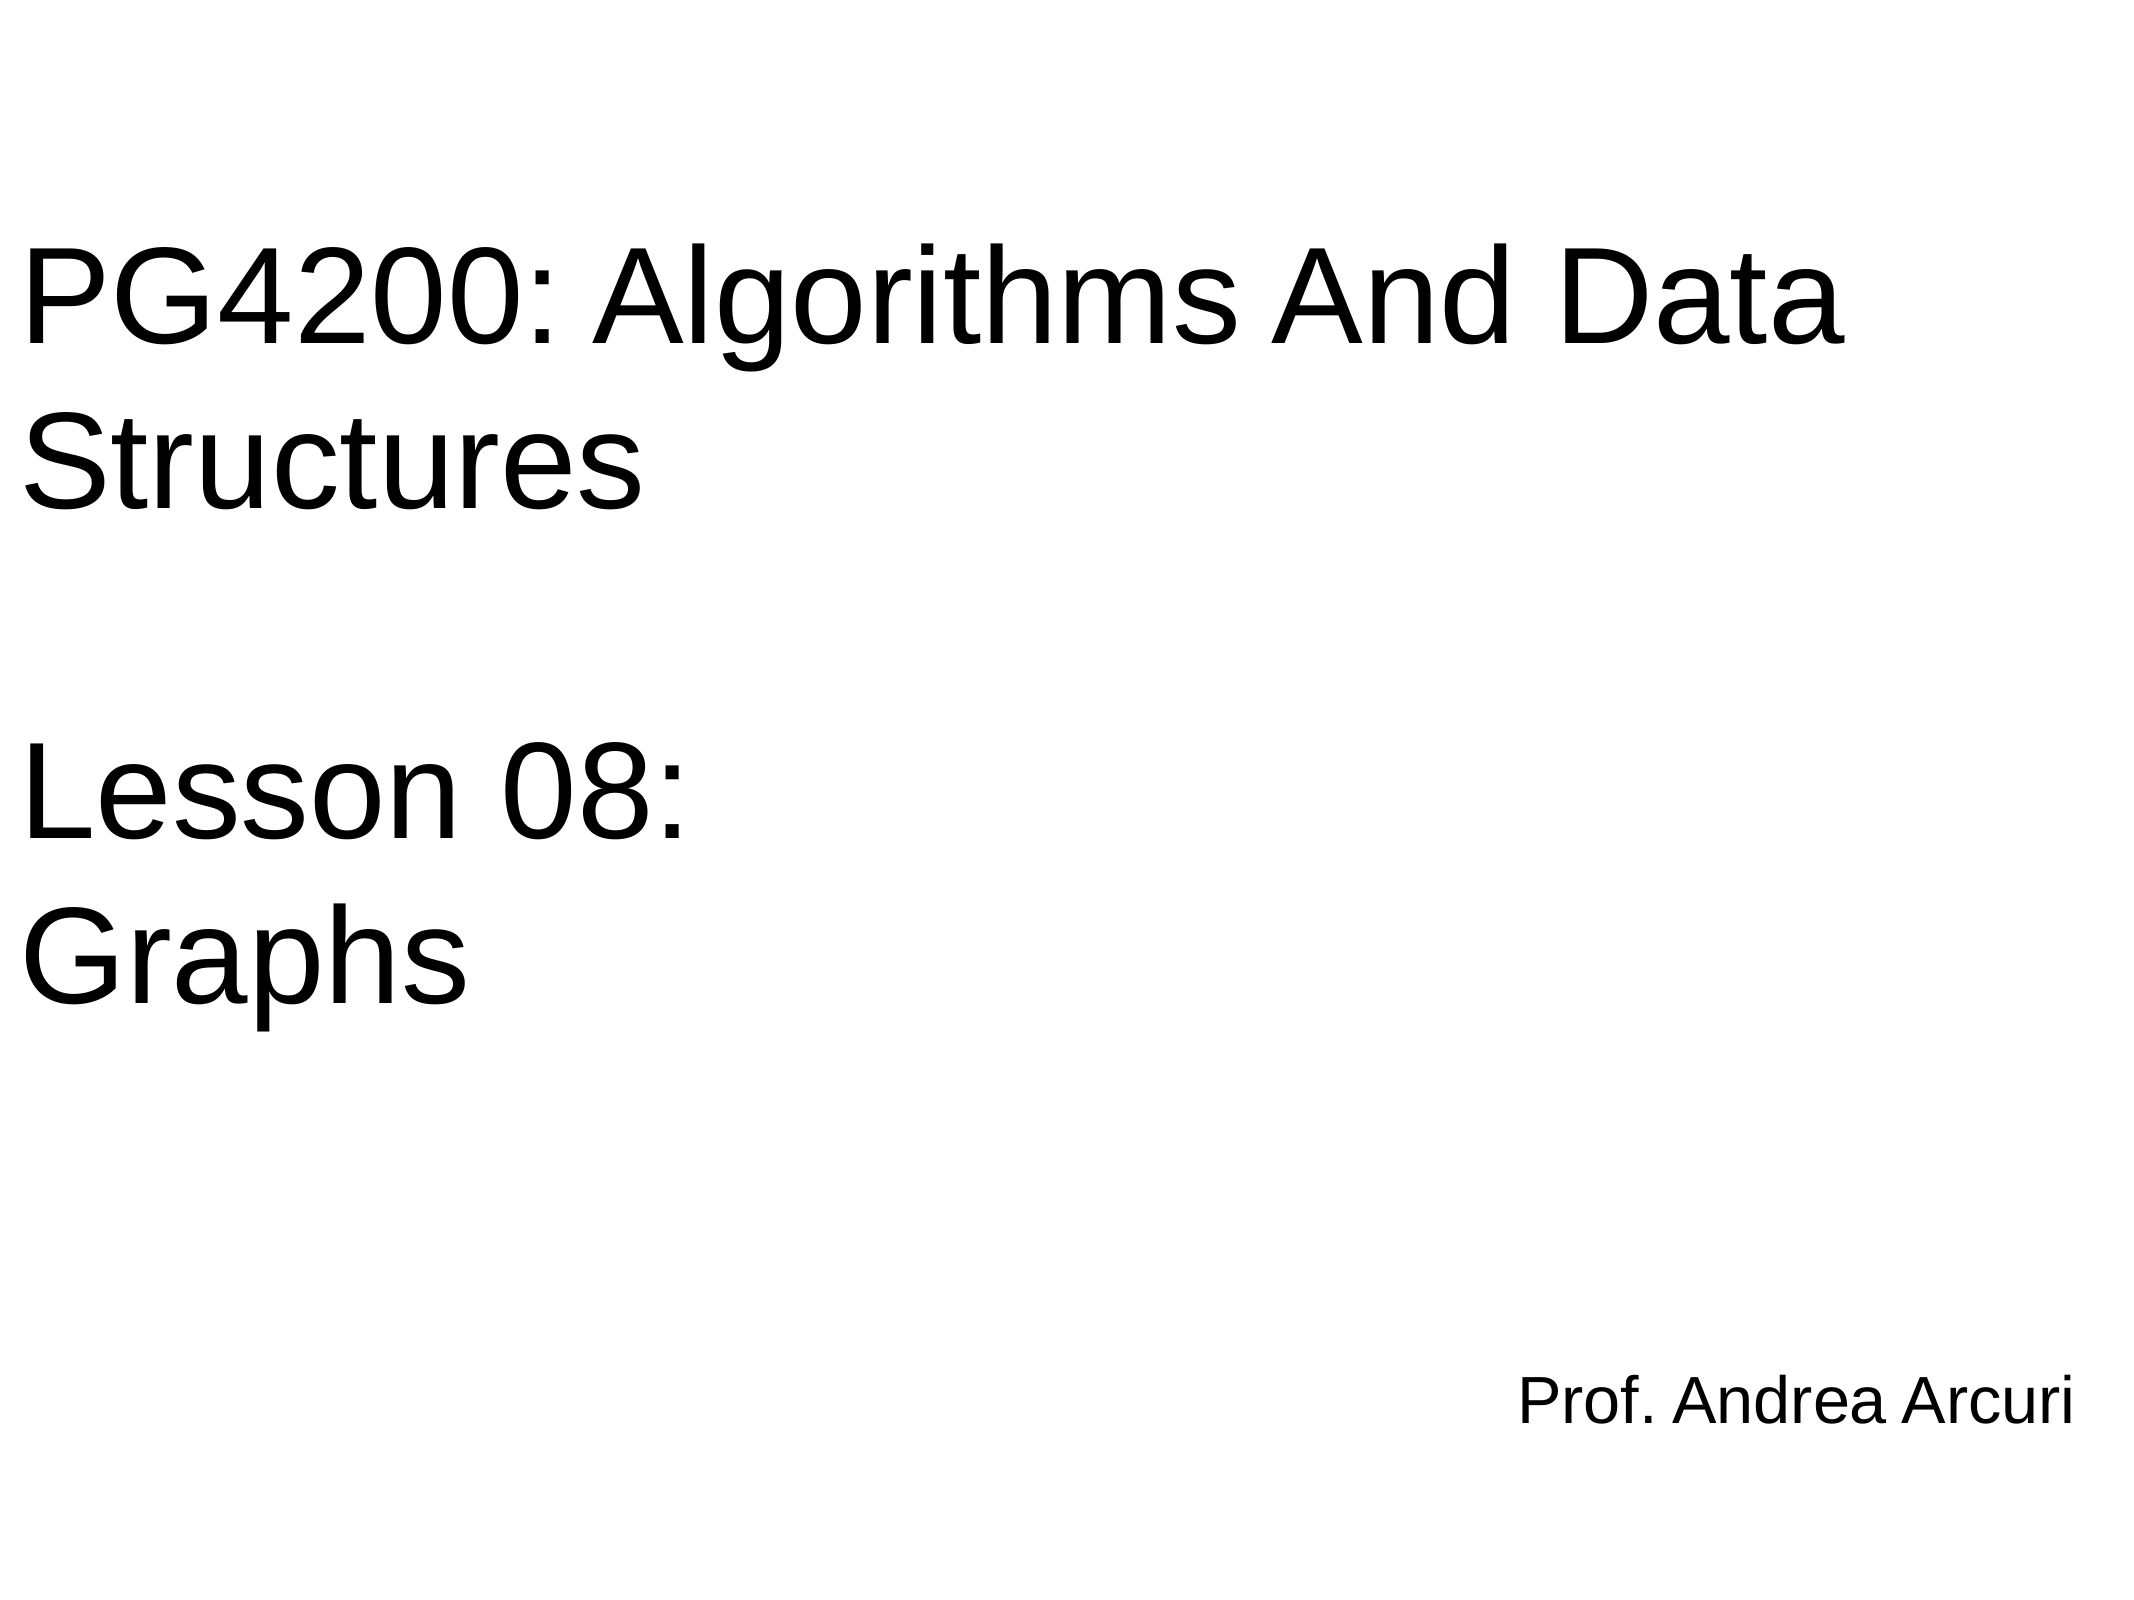

# PG4200: Algorithms And Data Structures Lesson 08: Graphs
Prof. Andrea Arcuri